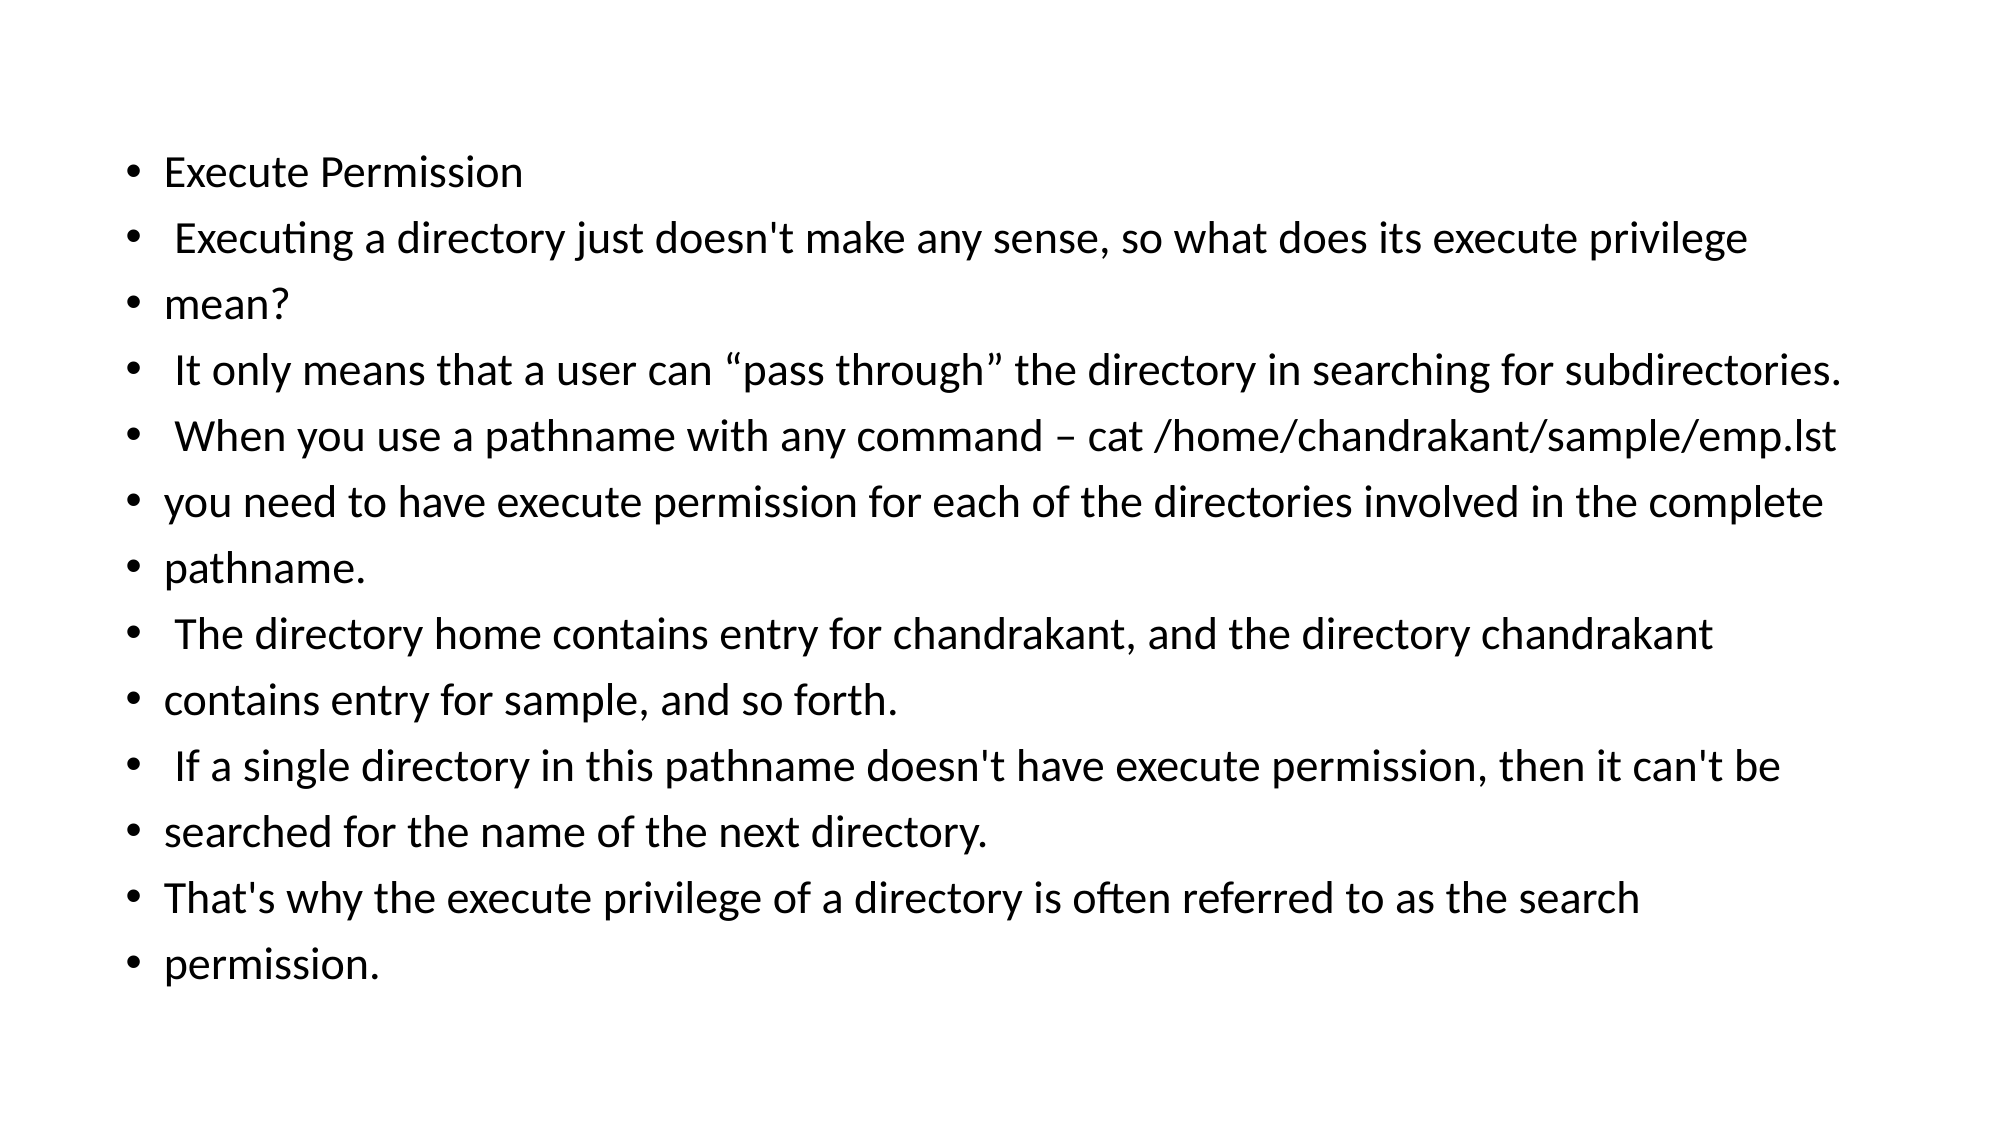

Execute Permission
 Executing a directory just doesn't make any sense, so what does its execute privilege
mean?
 It only means that a user can “pass through” the directory in searching for subdirectories.
 When you use a pathname with any command – cat /home/chandrakant/sample/emp.lst
you need to have execute permission for each of the directories involved in the complete
pathname.
 The directory home contains entry for chandrakant, and the directory chandrakant
contains entry for sample, and so forth.
 If a single directory in this pathname doesn't have execute permission, then it can't be
searched for the name of the next directory.
That's why the execute privilege of a directory is often referred to as the search
permission.